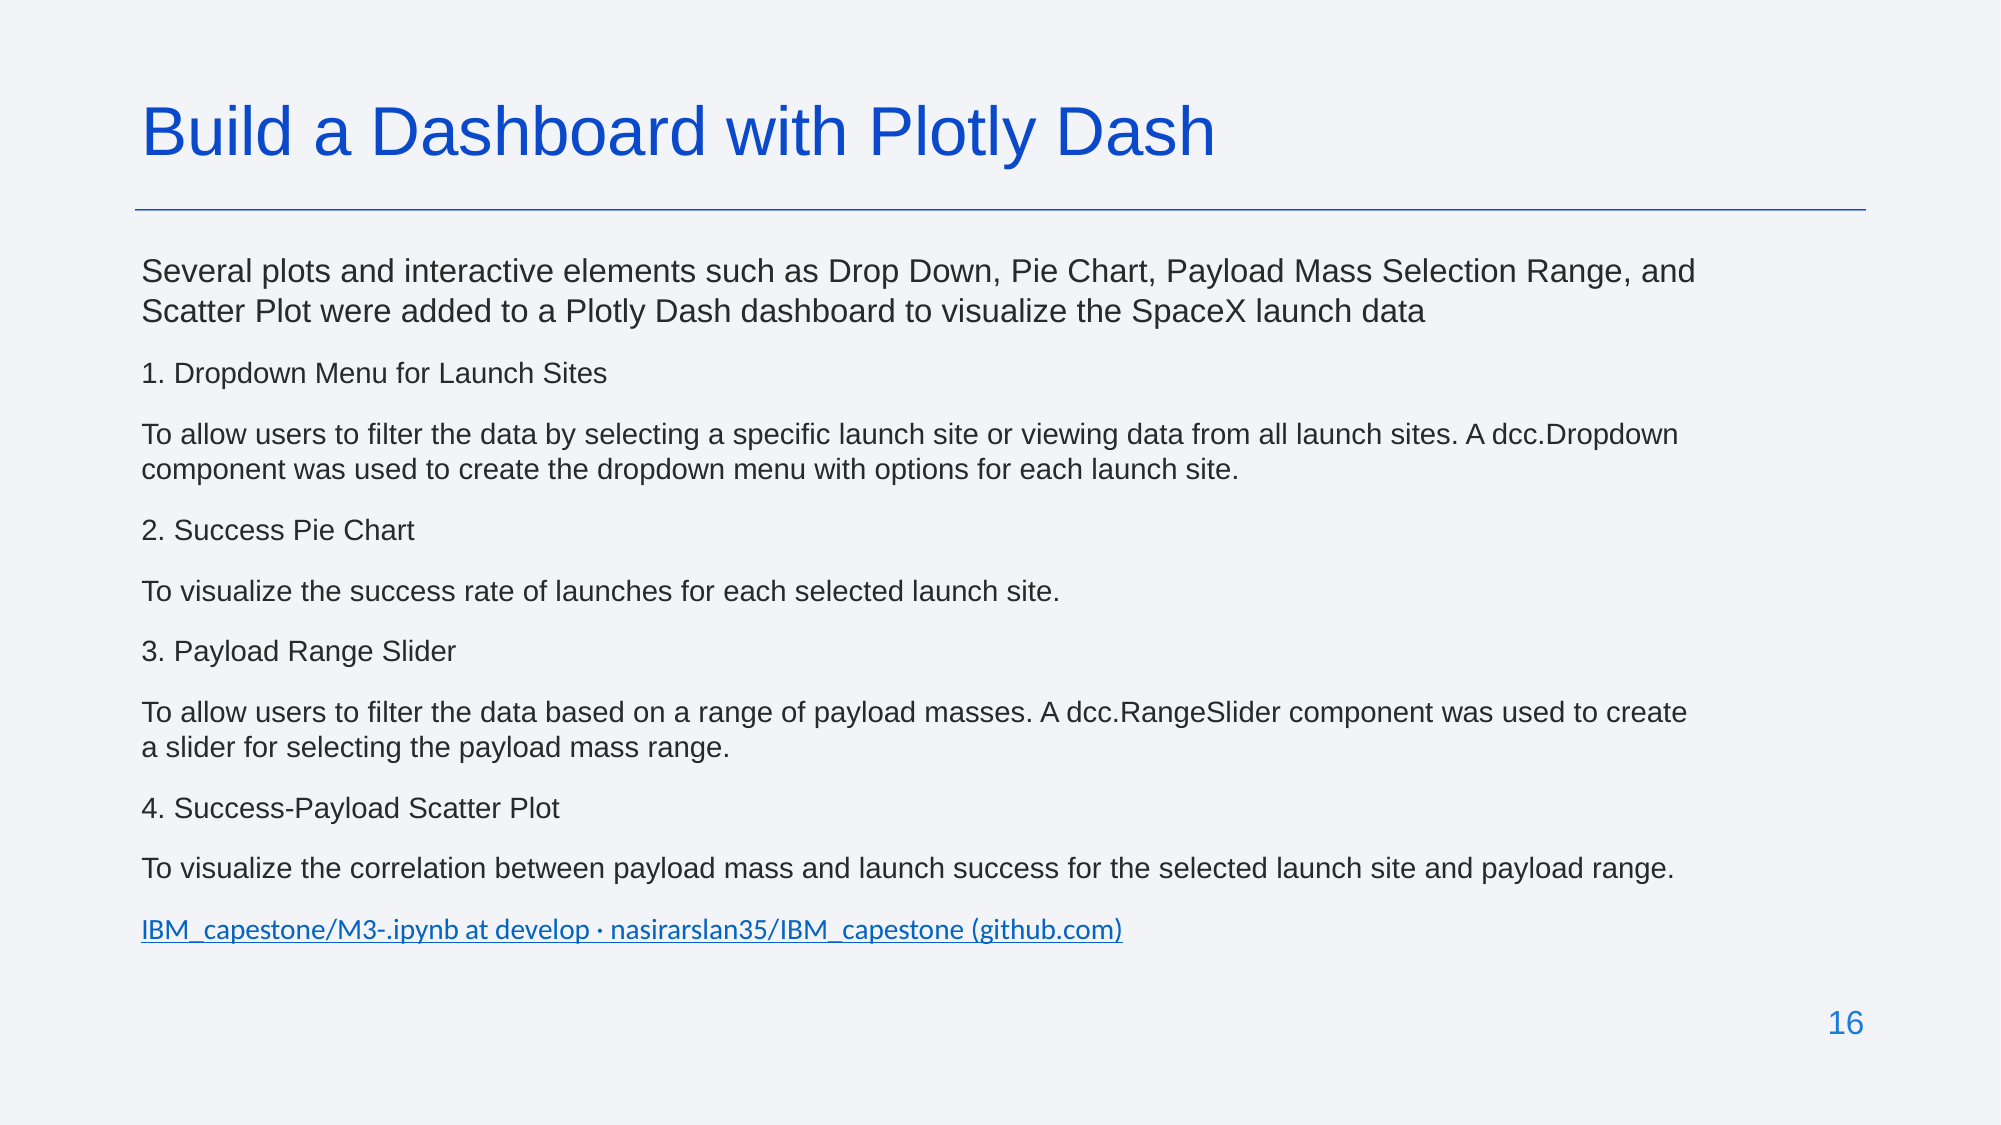

Build a Dashboard with Plotly Dash
Several plots and interactive elements such as Drop Down, Pie Chart, Payload Mass Selection Range, and Scatter Plot were added to a Plotly Dash dashboard to visualize the SpaceX launch data
1. Dropdown Menu for Launch Sites
To allow users to filter the data by selecting a specific launch site or viewing data from all launch sites. A dcc.Dropdown component was used to create the dropdown menu with options for each launch site.
2. Success Pie Chart
To visualize the success rate of launches for each selected launch site.
3. Payload Range Slider
To allow users to filter the data based on a range of payload masses. A dcc.RangeSlider component was used to create a slider for selecting the payload mass range.
4. Success-Payload Scatter Plot
To visualize the correlation between payload mass and launch success for the selected launch site and payload range.
IBM_capestone/M3-.ipynb at develop · nasirarslan35/IBM_capestone (github.com)
16